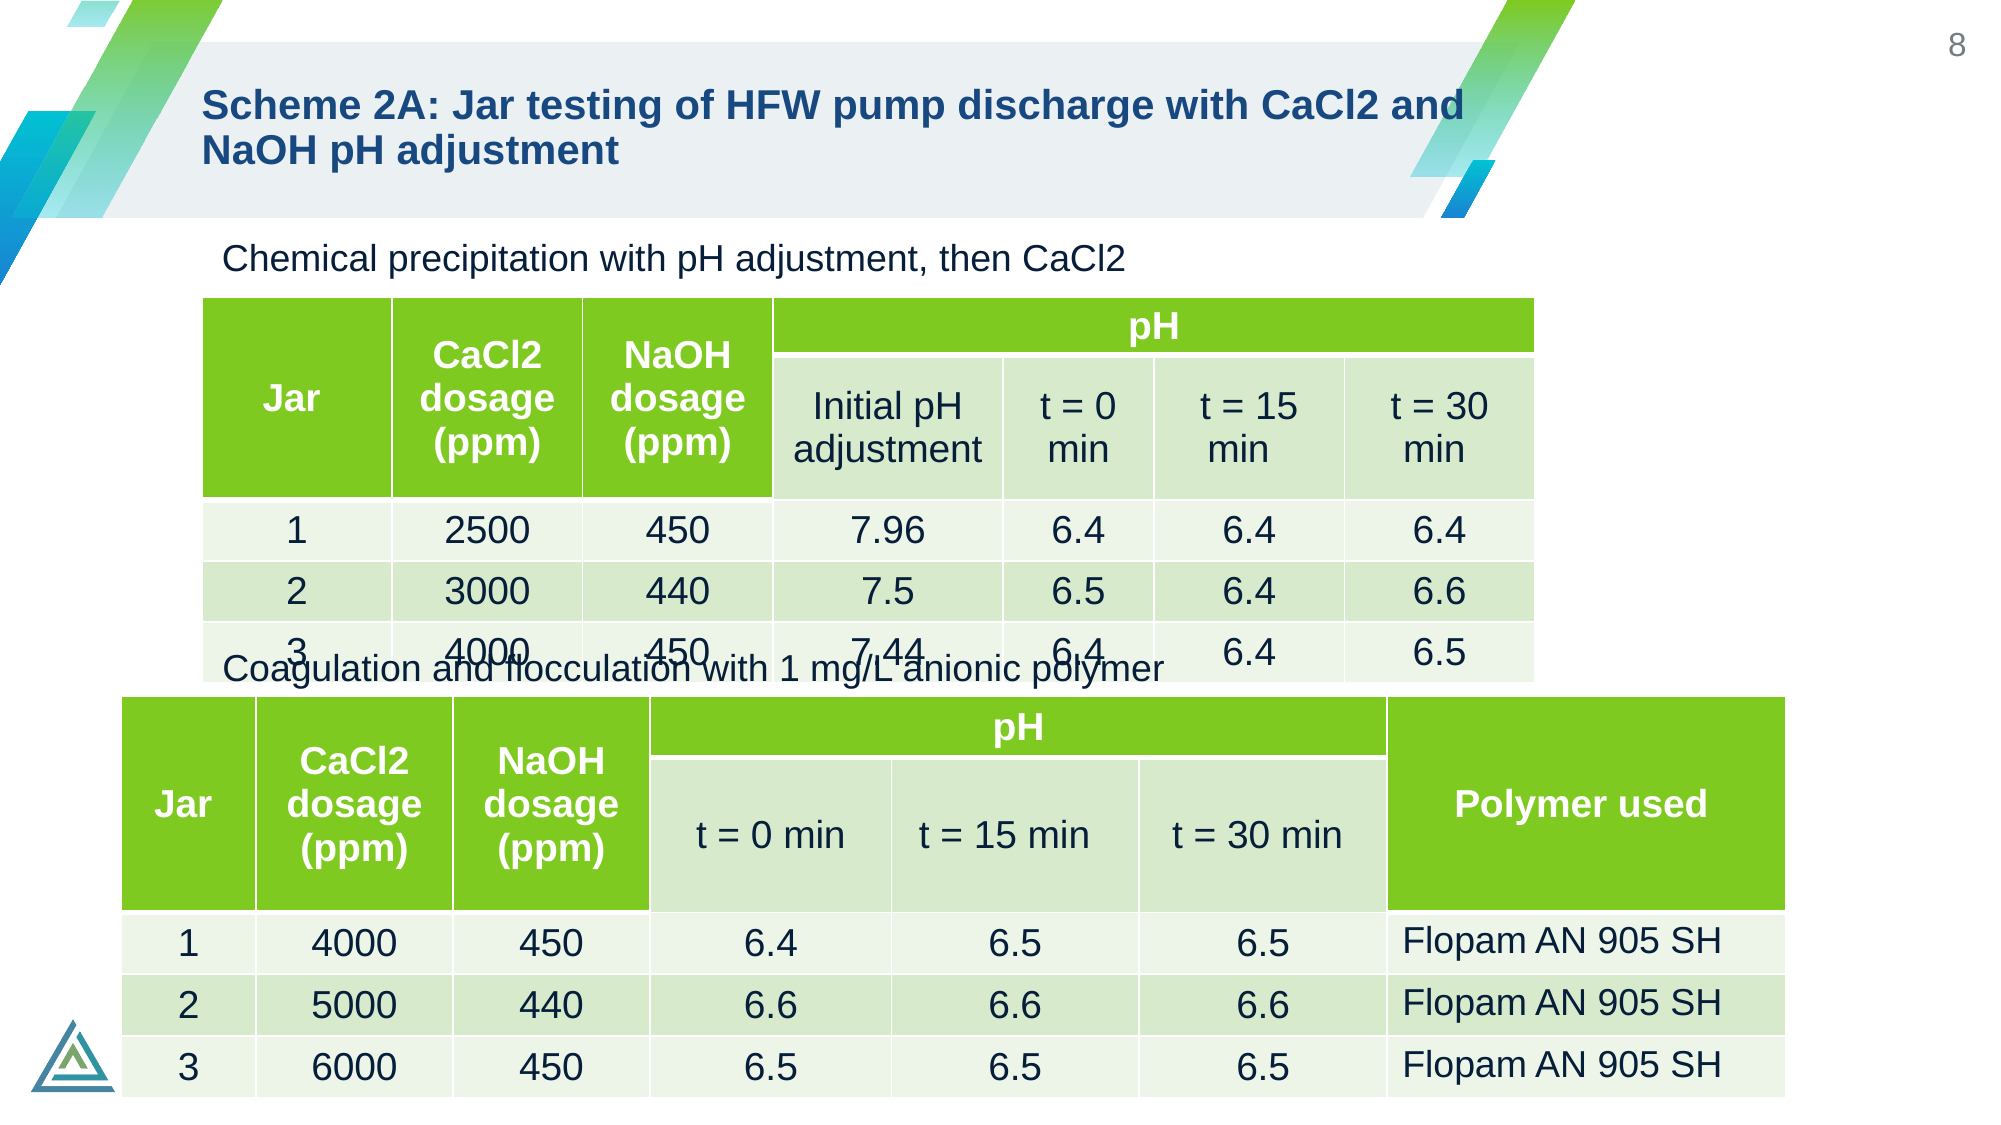

8
# Scheme 2A: Jar testing of HFW pump discharge with CaCl2 and NaOH pH adjustment
Chemical precipitation with pH adjustment, then CaCl2
| Jar | CaCl2 dosage (ppm) | NaOH dosage (ppm) | pH | pH |  |  |
| --- | --- | --- | --- | --- | --- | --- |
|  |  |  | Initial pH adjustment | t = 0 min | t = 15 min | t = 30 min |
| 1 | 2500 | 450 | 7.96 | 6.4 | 6.4 | 6.4 |
| 2 | 3000 | 440 | 7.5 | 6.5 | 6.4 | 6.6 |
| 3 | 4000 | 450 | 7.44 | 6.4 | 6.4 | 6.5 |
Coagulation and flocculation with 1 mg/L anionic polymer
| Jar | CaCl2 dosage (ppm) | NaOH dosage (ppm) | pH |  |  | Polymer used |
| --- | --- | --- | --- | --- | --- | --- |
|  |  |  | t = 0 min | t = 15 min | t = 30 min |  |
| 1 | 4000 | 450 | 6.4 | 6.5 | 6.5 | Flopam AN 905 SH |
| 2 | 5000 | 440 | 6.6 | 6.6 | 6.6 | Flopam AN 905 SH |
| 3 | 6000 | 450 | 6.5 | 6.5 | 6.5 | Flopam AN 905 SH |